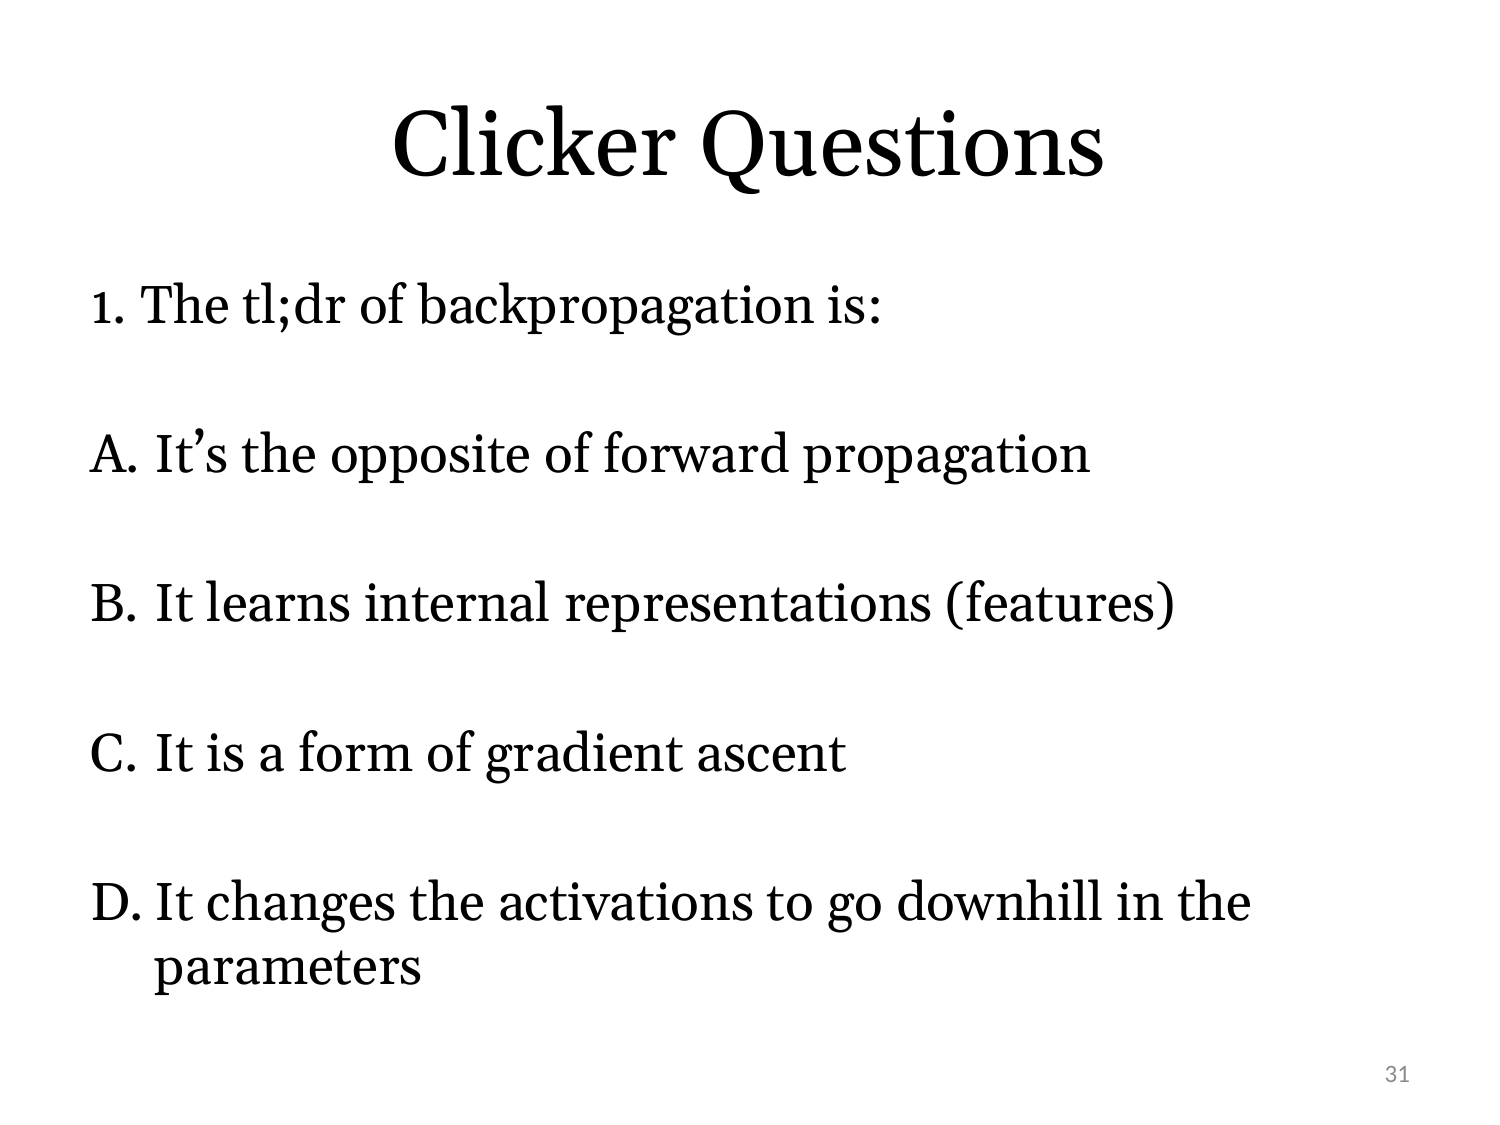

# Clicker Questions
1. The tl;dr of backpropagation is:

It’s the opposite of forward propagation

It learns internal representations (features)

It is a form of gradient ascent

It changes the activations to go downhill in the parameters

31